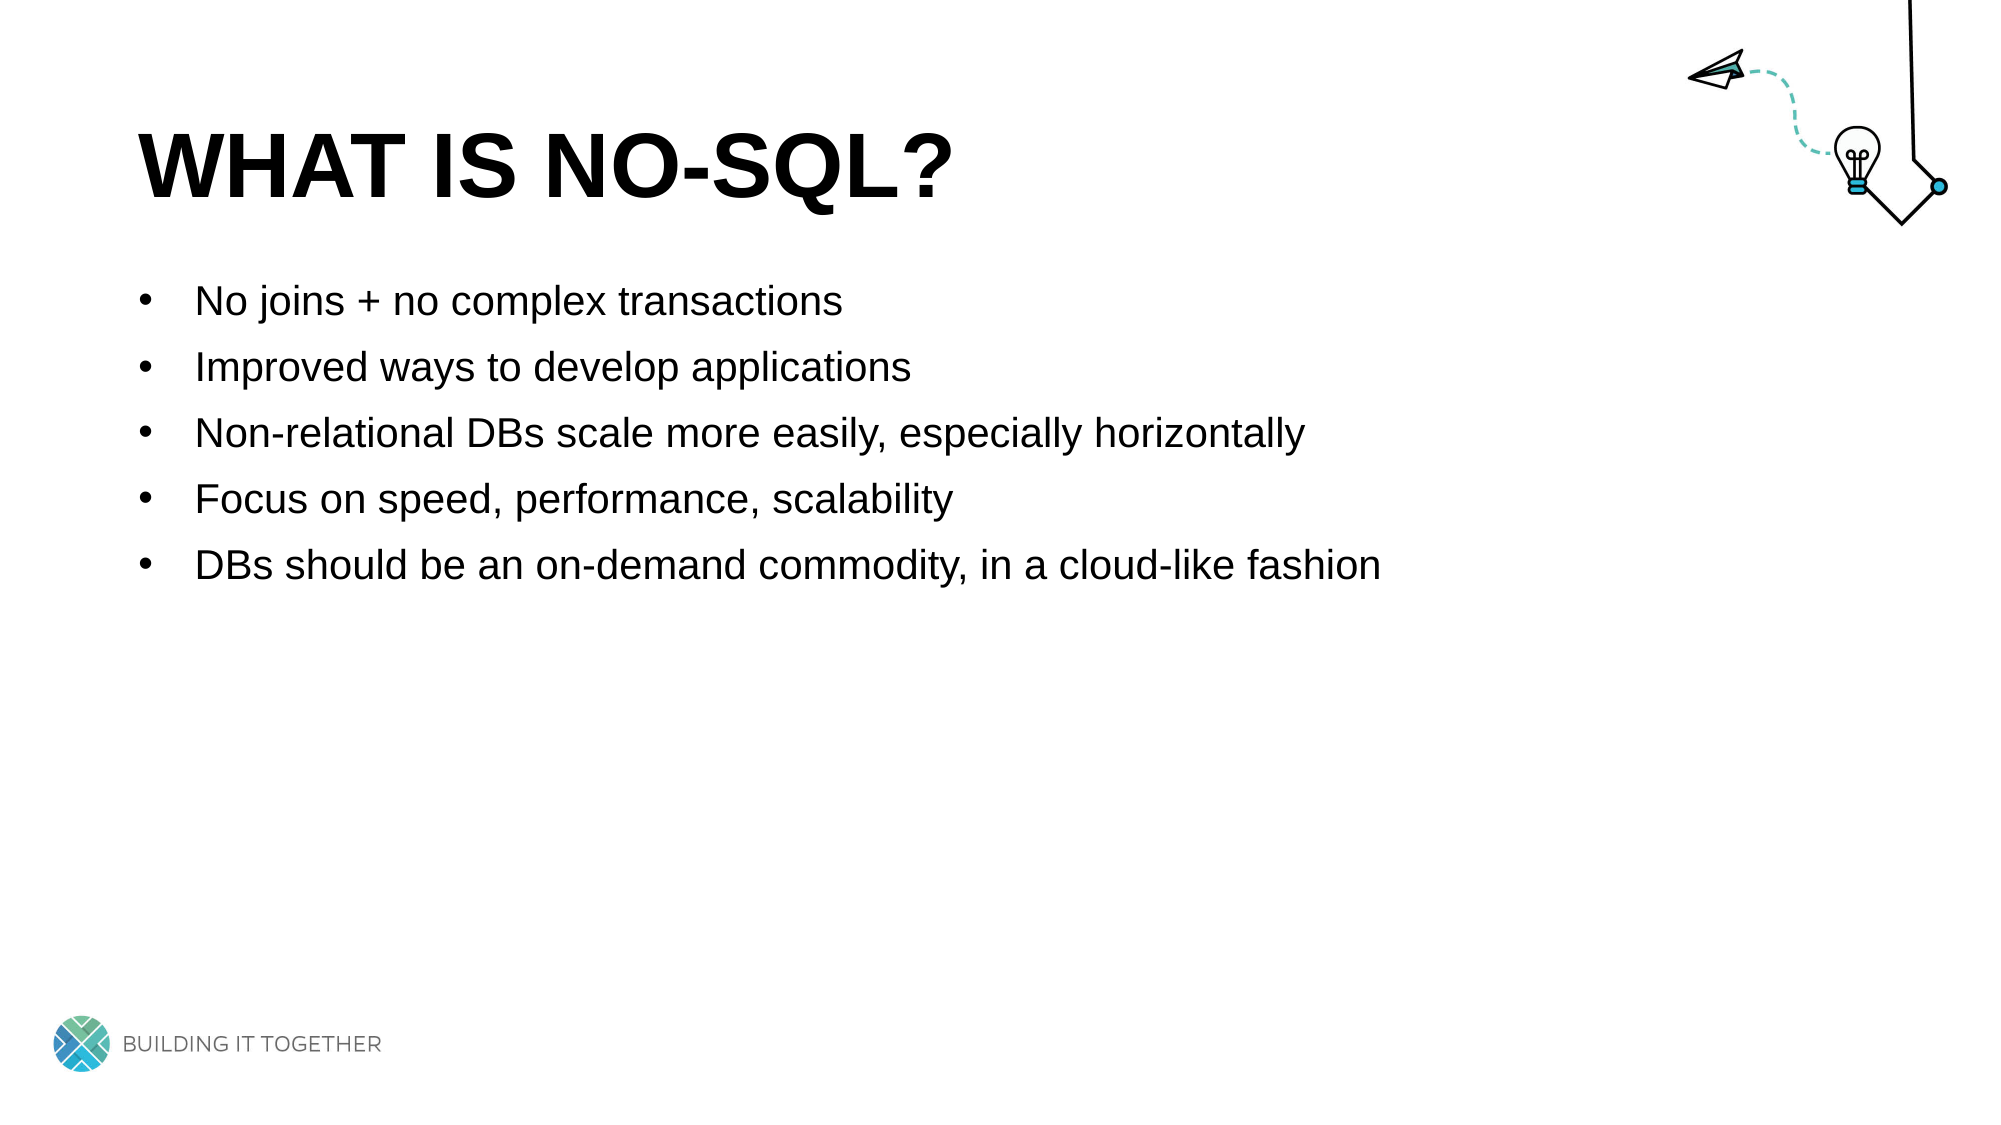

# What is No-SQL?
No joins + no complex transactions
Improved ways to develop applications
Non-relational DBs scale more easily, especially horizontally
Focus on speed, performance, scalability
DBs should be an on-demand commodity, in a cloud-like fashion